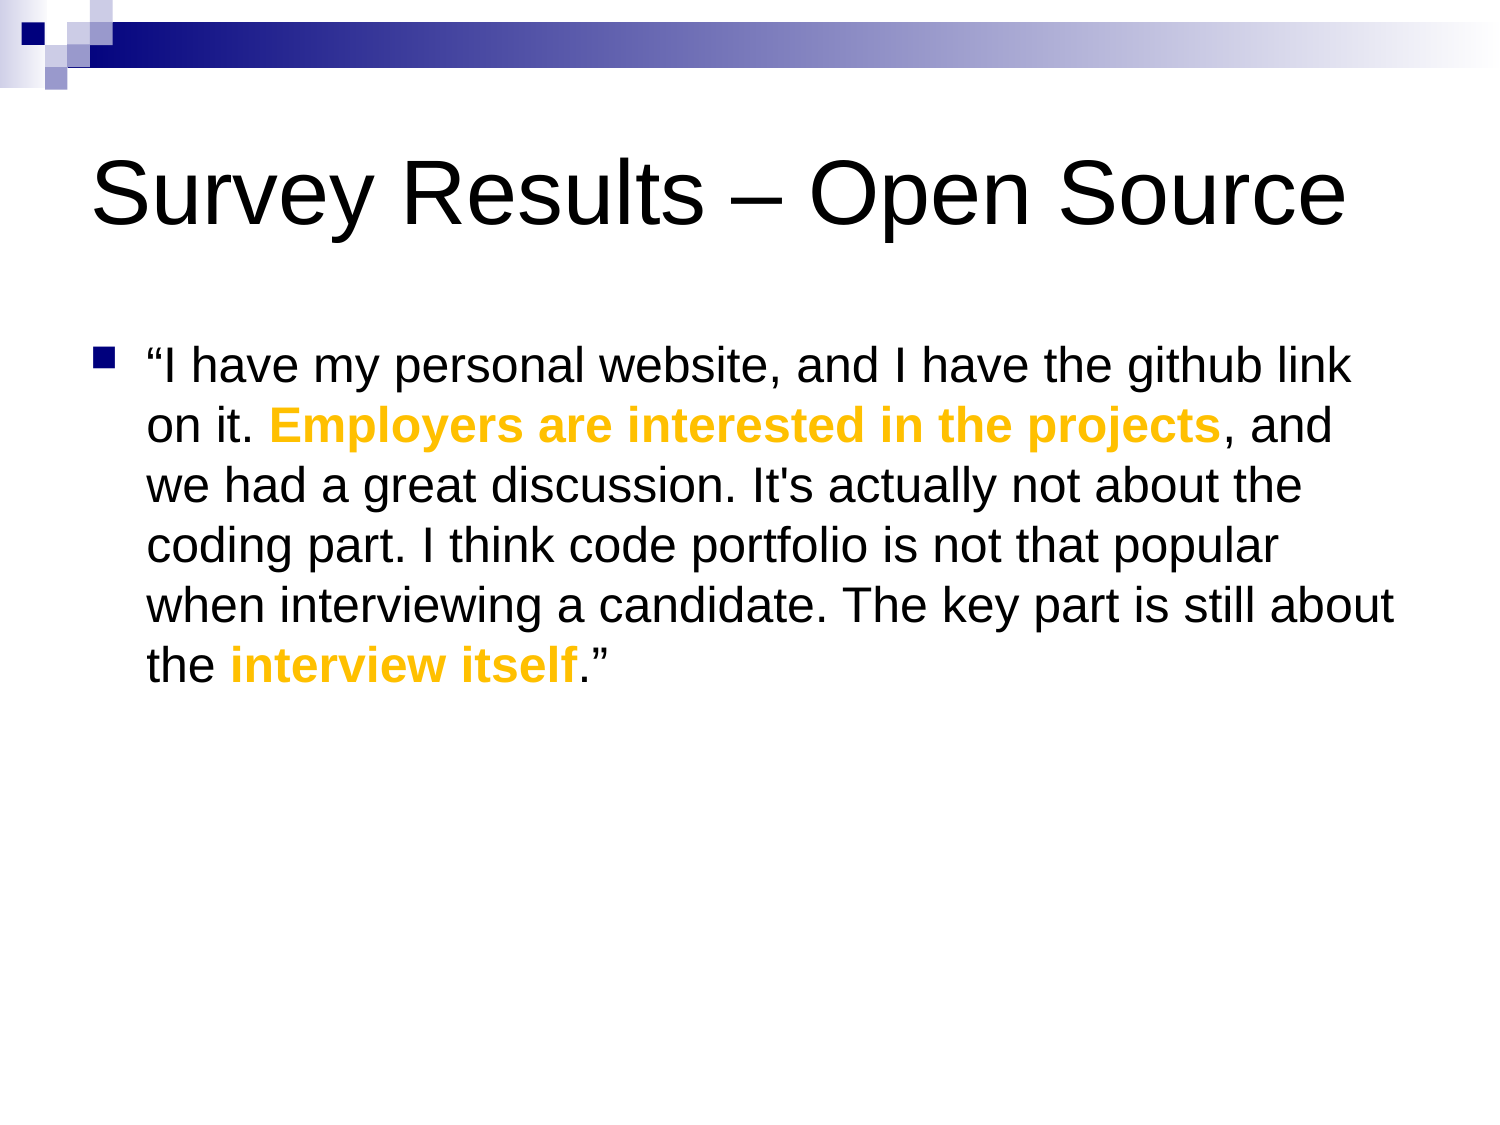

# Survey Results – Open Source
“I have my personal website, and I have the github link on it. Employers are interested in the projects, and we had a great discussion. It's actually not about the coding part. I think code portfolio is not that popular when interviewing a candidate. The key part is still about the interview itself.”